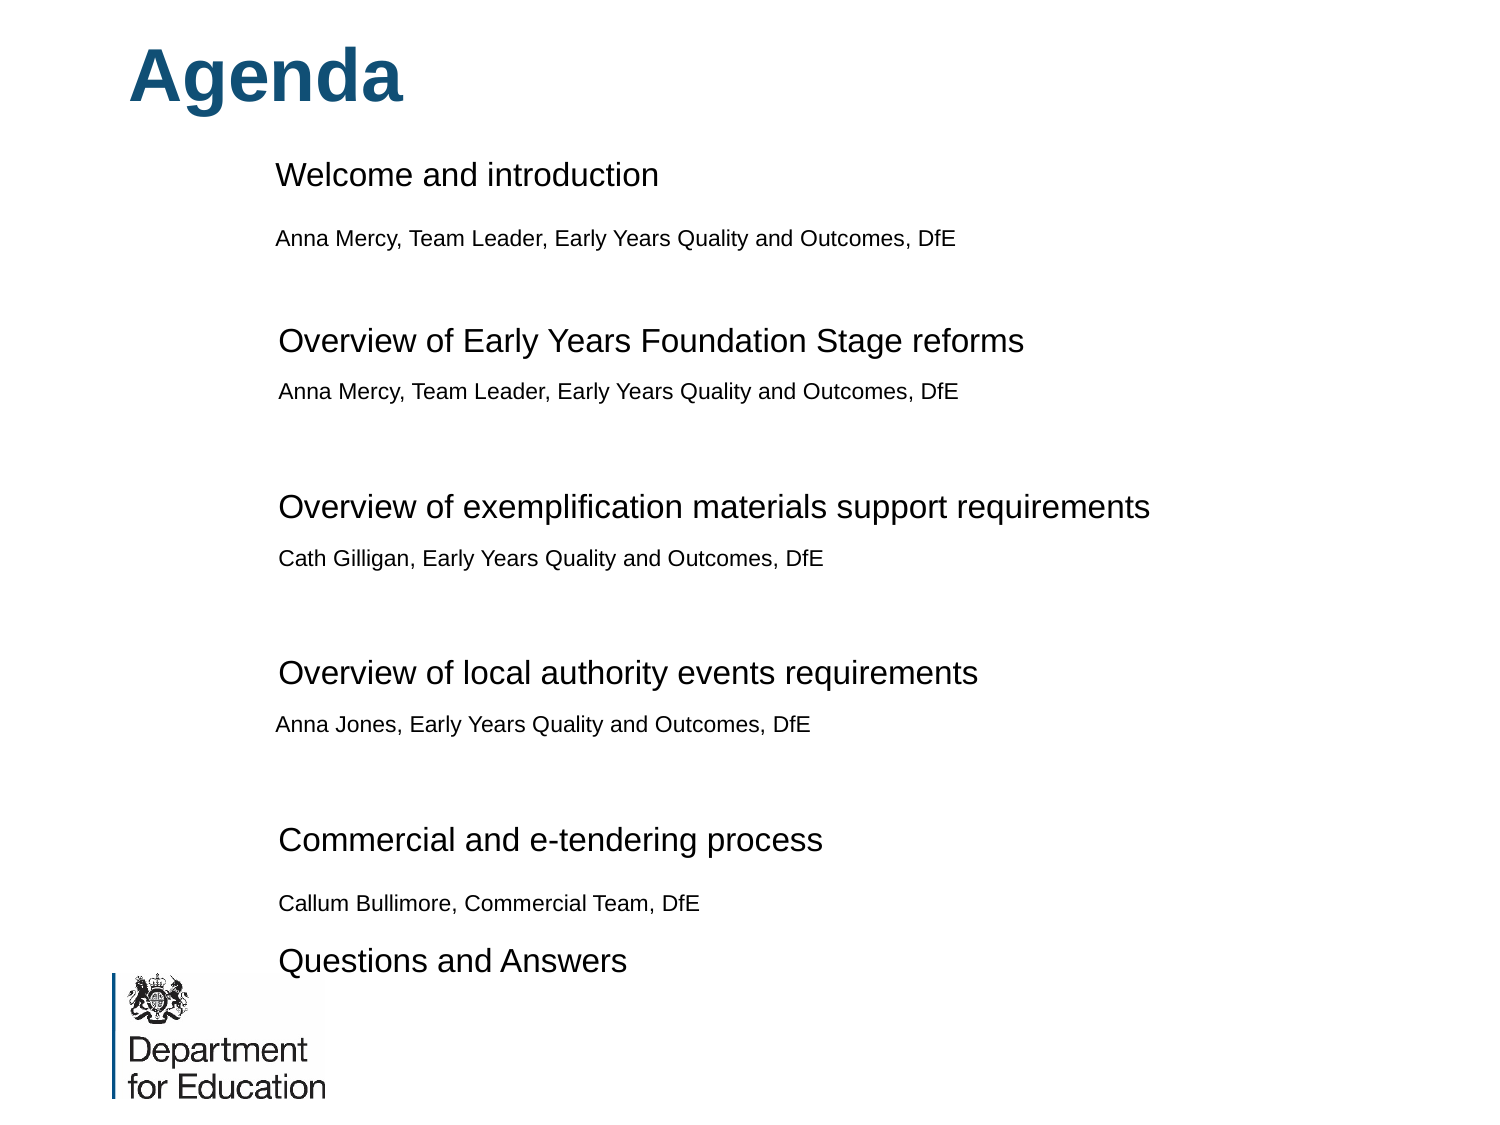

# Agenda
	Welcome and introduction
	Anna Mercy, Team Leader, Early Years Quality and Outcomes, DfE

	Overview of Early Years Foundation Stage reforms
	Anna Mercy, Team Leader, Early Years Quality and Outcomes, DfE

	Overview of exemplification materials support requirements
	Cath Gilligan, Early Years Quality and Outcomes, DfE

	Overview of local authority events requirements
	Anna Jones, Early Years Quality and Outcomes, DfE

	Commercial and e-tendering process
	Callum Bullimore, Commercial Team, DfE
	Questions and Answers